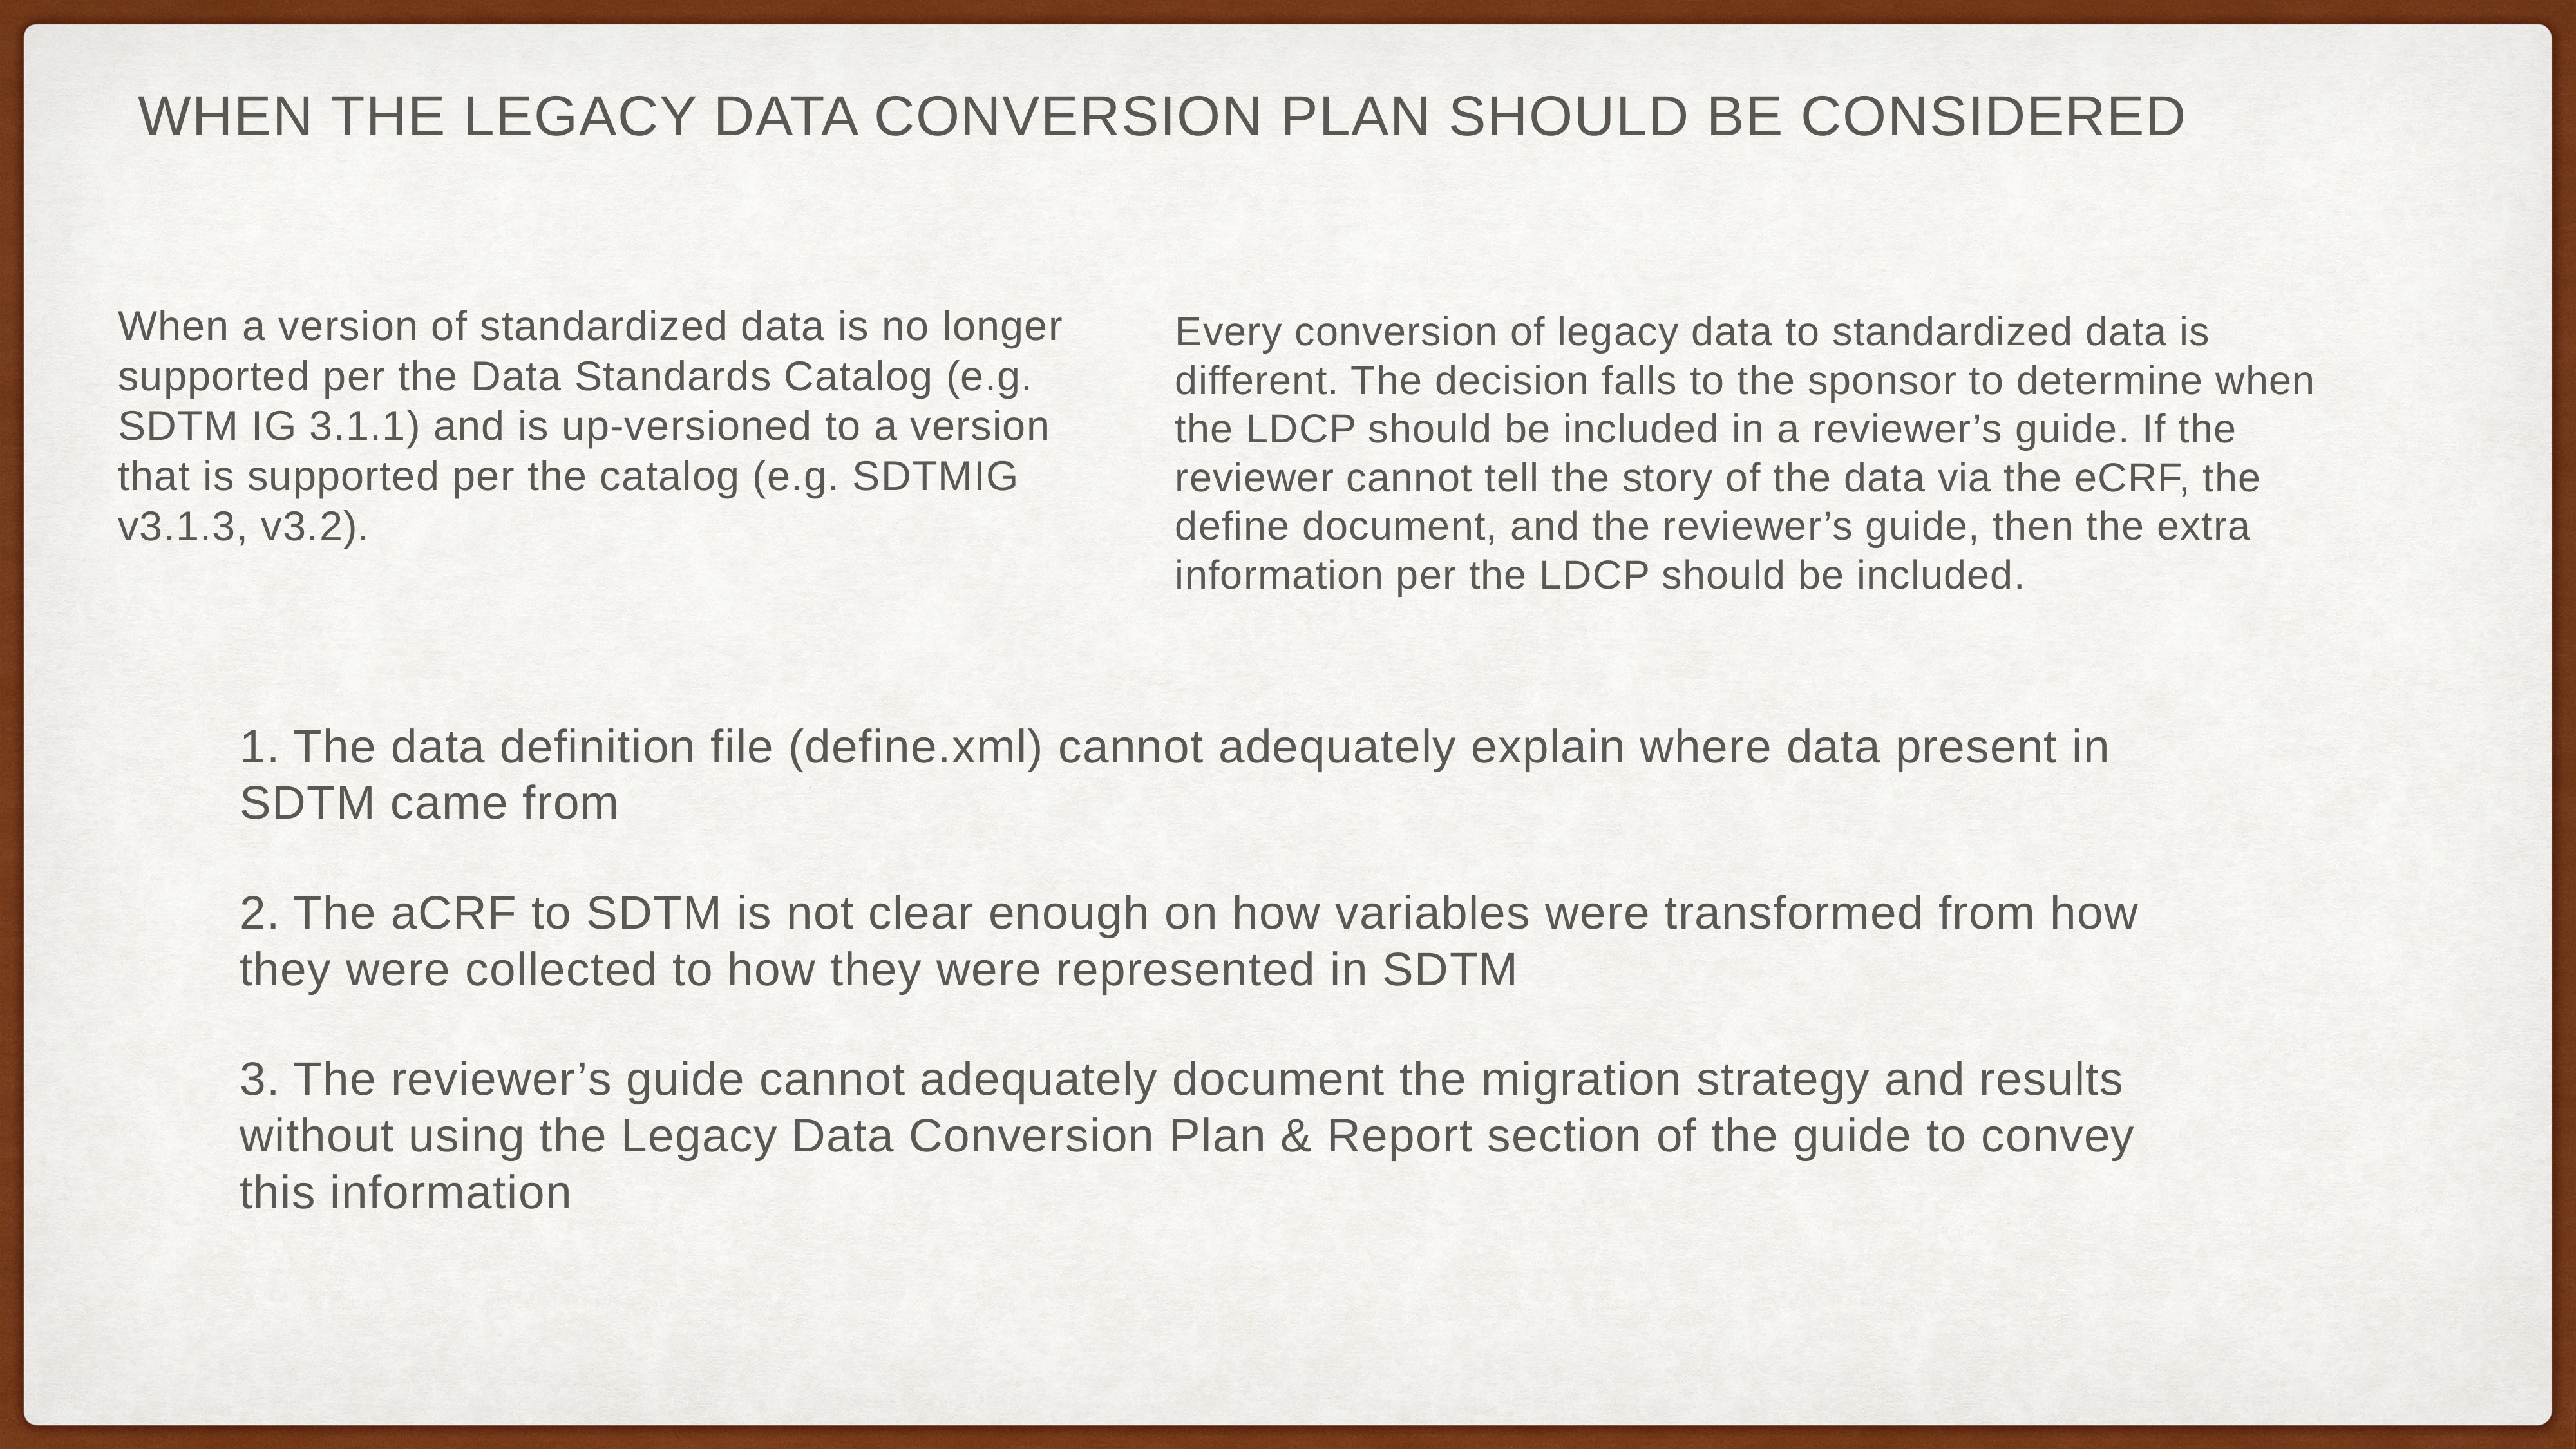

# WHEN THE LEGACY DATA CONVERSION PLAN SHOULD BE CONSIDERED
When a version of standardized data is no longer supported per the Data Standards Catalog (e.g. SDTM IG 3.1.1) and is up-versioned to a version that is supported per the catalog (e.g. SDTMIG v3.1.3, v3.2).
Every conversion of legacy data to standardized data is different. The decision falls to the sponsor to determine when the LDCP should be included in a reviewer’s guide. If the reviewer cannot tell the story of the data via the eCRF, the define document, and the reviewer’s guide, then the extra information per the LDCP should be included.
1. The data definition file (define.xml) cannot adequately explain where data present in SDTM came from
2. The aCRF to SDTM is not clear enough on how variables were transformed from how they were collected to how they were represented in SDTM
3. The reviewer’s guide cannot adequately document the migration strategy and results without using the Legacy Data Conversion Plan & Report section of the guide to convey this information